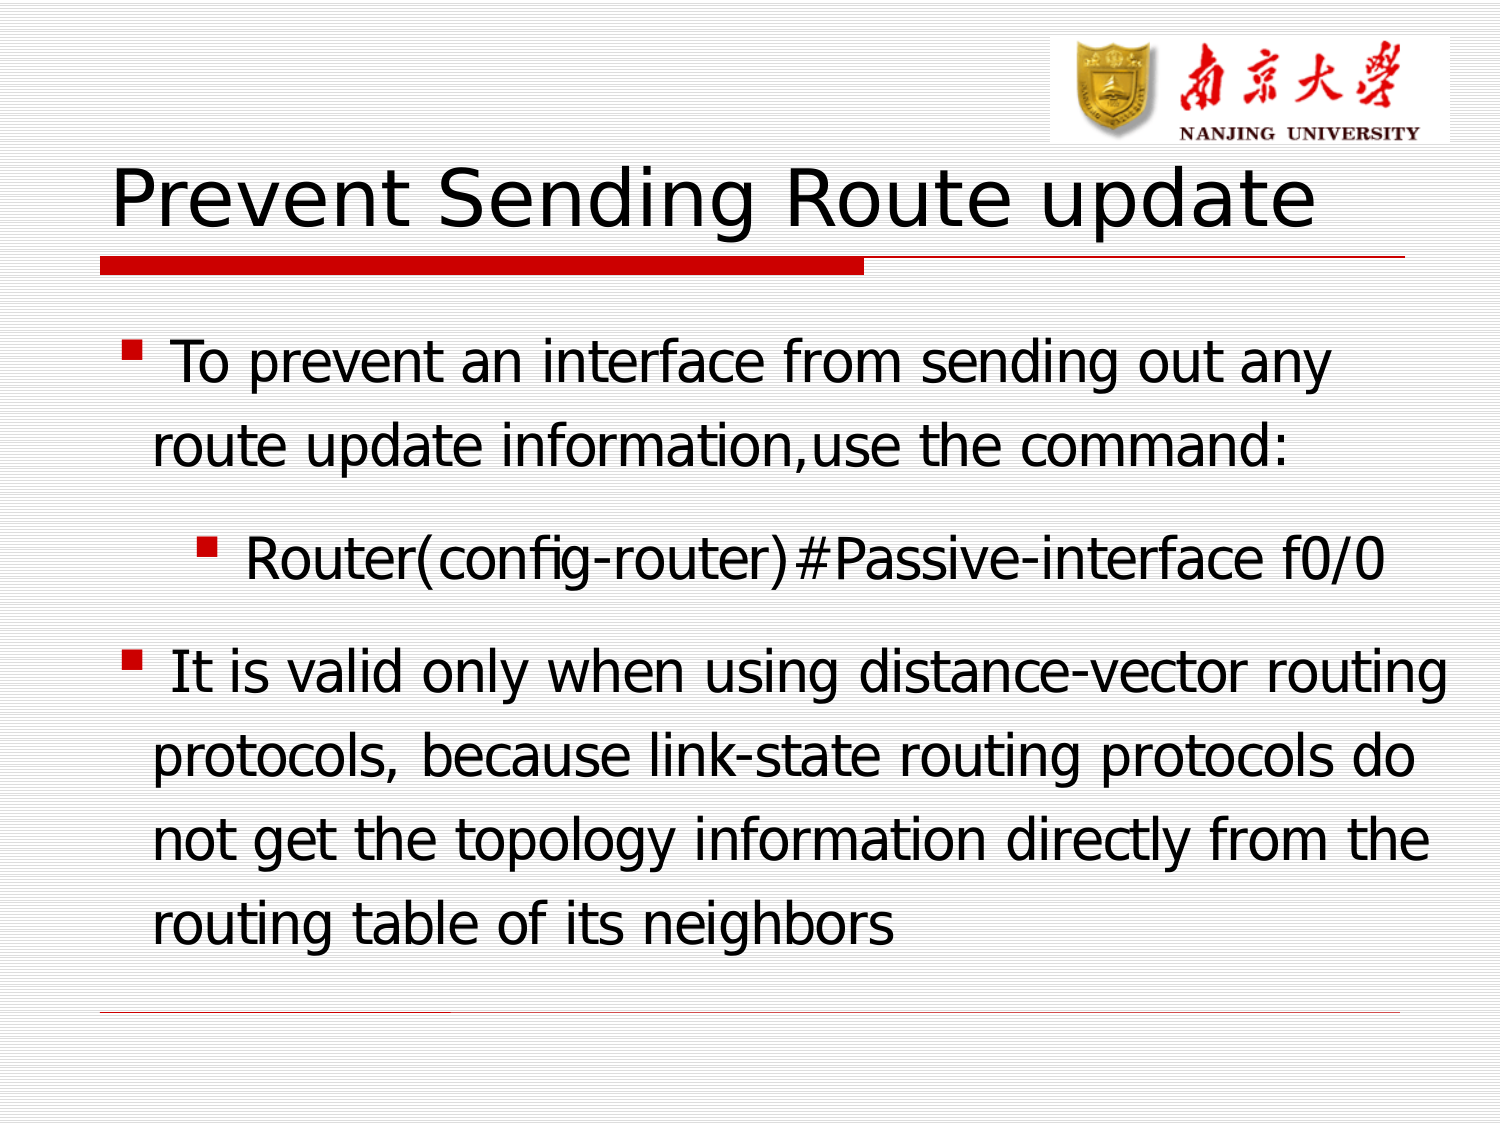

Prevent Sending Route update
 To prevent an interface from sending out any route update information,use the command:
 Router(config-router)#Passive-interface f0/0
 It is valid only when using distance-vector routing protocols, because link-state routing protocols do not get the topology information directly from the routing table of its neighbors